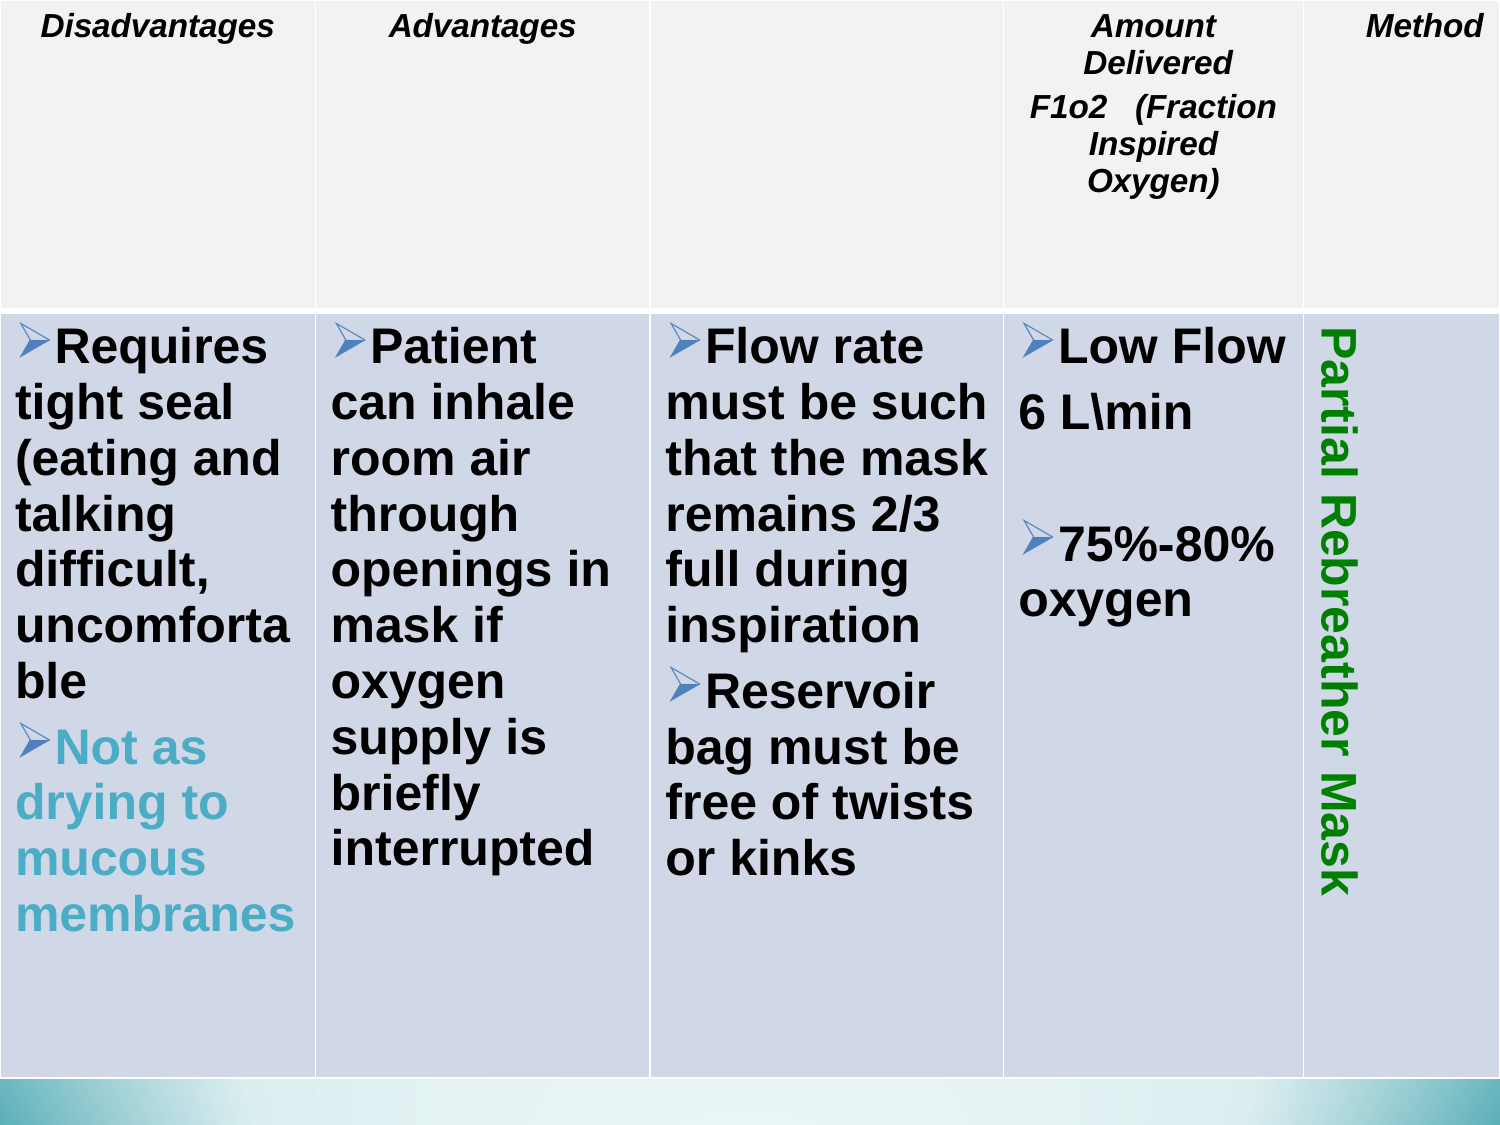

| Disadvantages | Advantages |  | Amount Delivered F1o2 (Fraction Inspired Oxygen) | Method |
| --- | --- | --- | --- | --- |
| Requires tight seal (eating and talking difficult, uncomfortable Not as drying to mucous membranes | Patient can inhale room air through openings in mask if oxygen supply is briefly interrupted | Flow rate must be such that the mask remains 2/3 full during inspiration Reservoir bag must be free of twists or kinks | Low Flow 6 L\min 75%-80% oxygen | Partial Rebreather Mask |